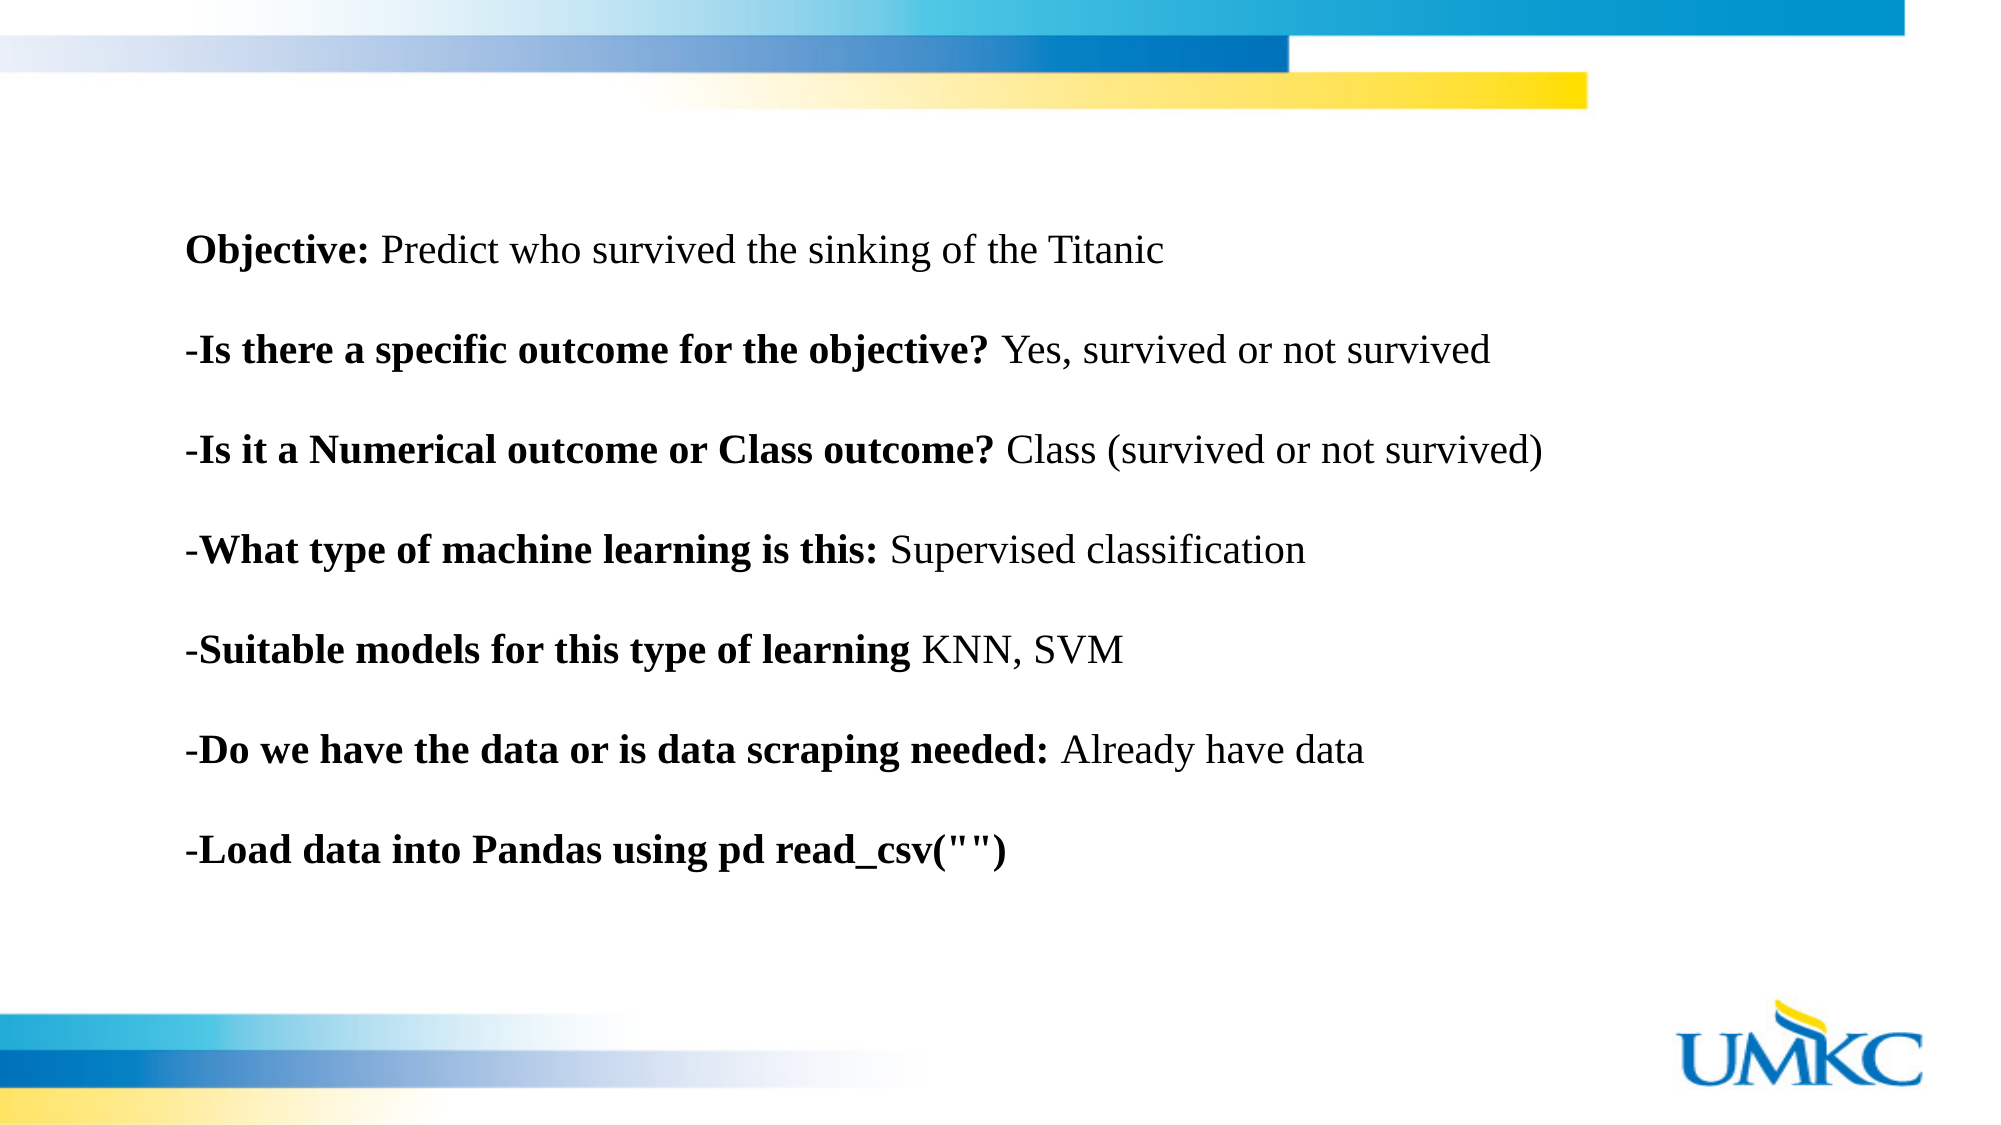

Objective: Predict who survived the sinking of the Titanic

-Is there a specific outcome for the objective? Yes, survived or not survived
-Is it a Numerical outcome or Class outcome? Class (survived or not survived)
-What type of machine learning is this: Supervised classification
-Suitable models for this type of learning KNN, SVM
-Do we have the data or is data scraping needed: Already have data
-Load data into Pandas using pd read_csv("")